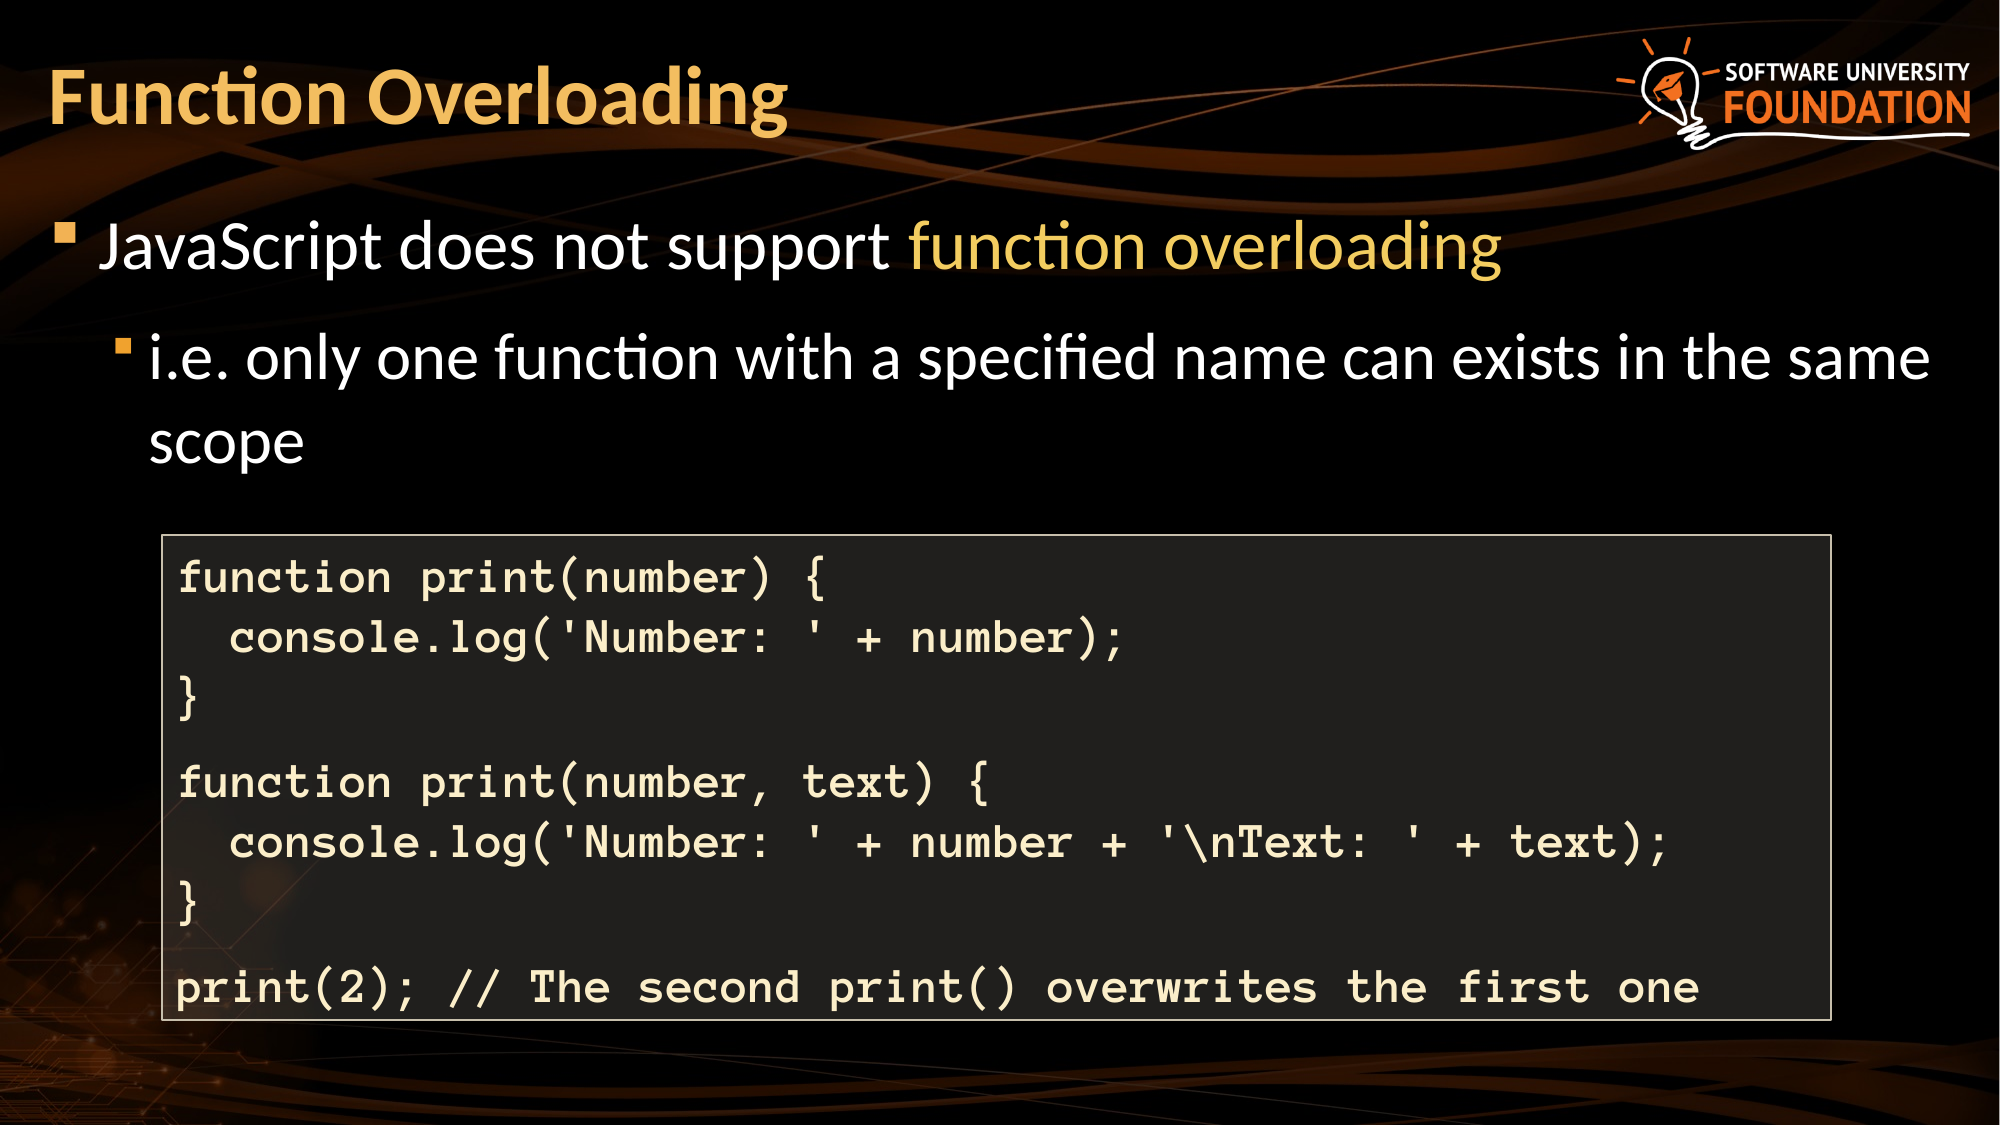

# Function Overloading
JavaScript does not support function overloading
i.e. only one function with a specified name can exists in the same scope

function print(number) {
  console.log('Number: ' + number);
}
function print(number, text) {
  console.log('Number: ' + number + '\nText: ' + text);
}
print(2); // The second print() overwrites the first one